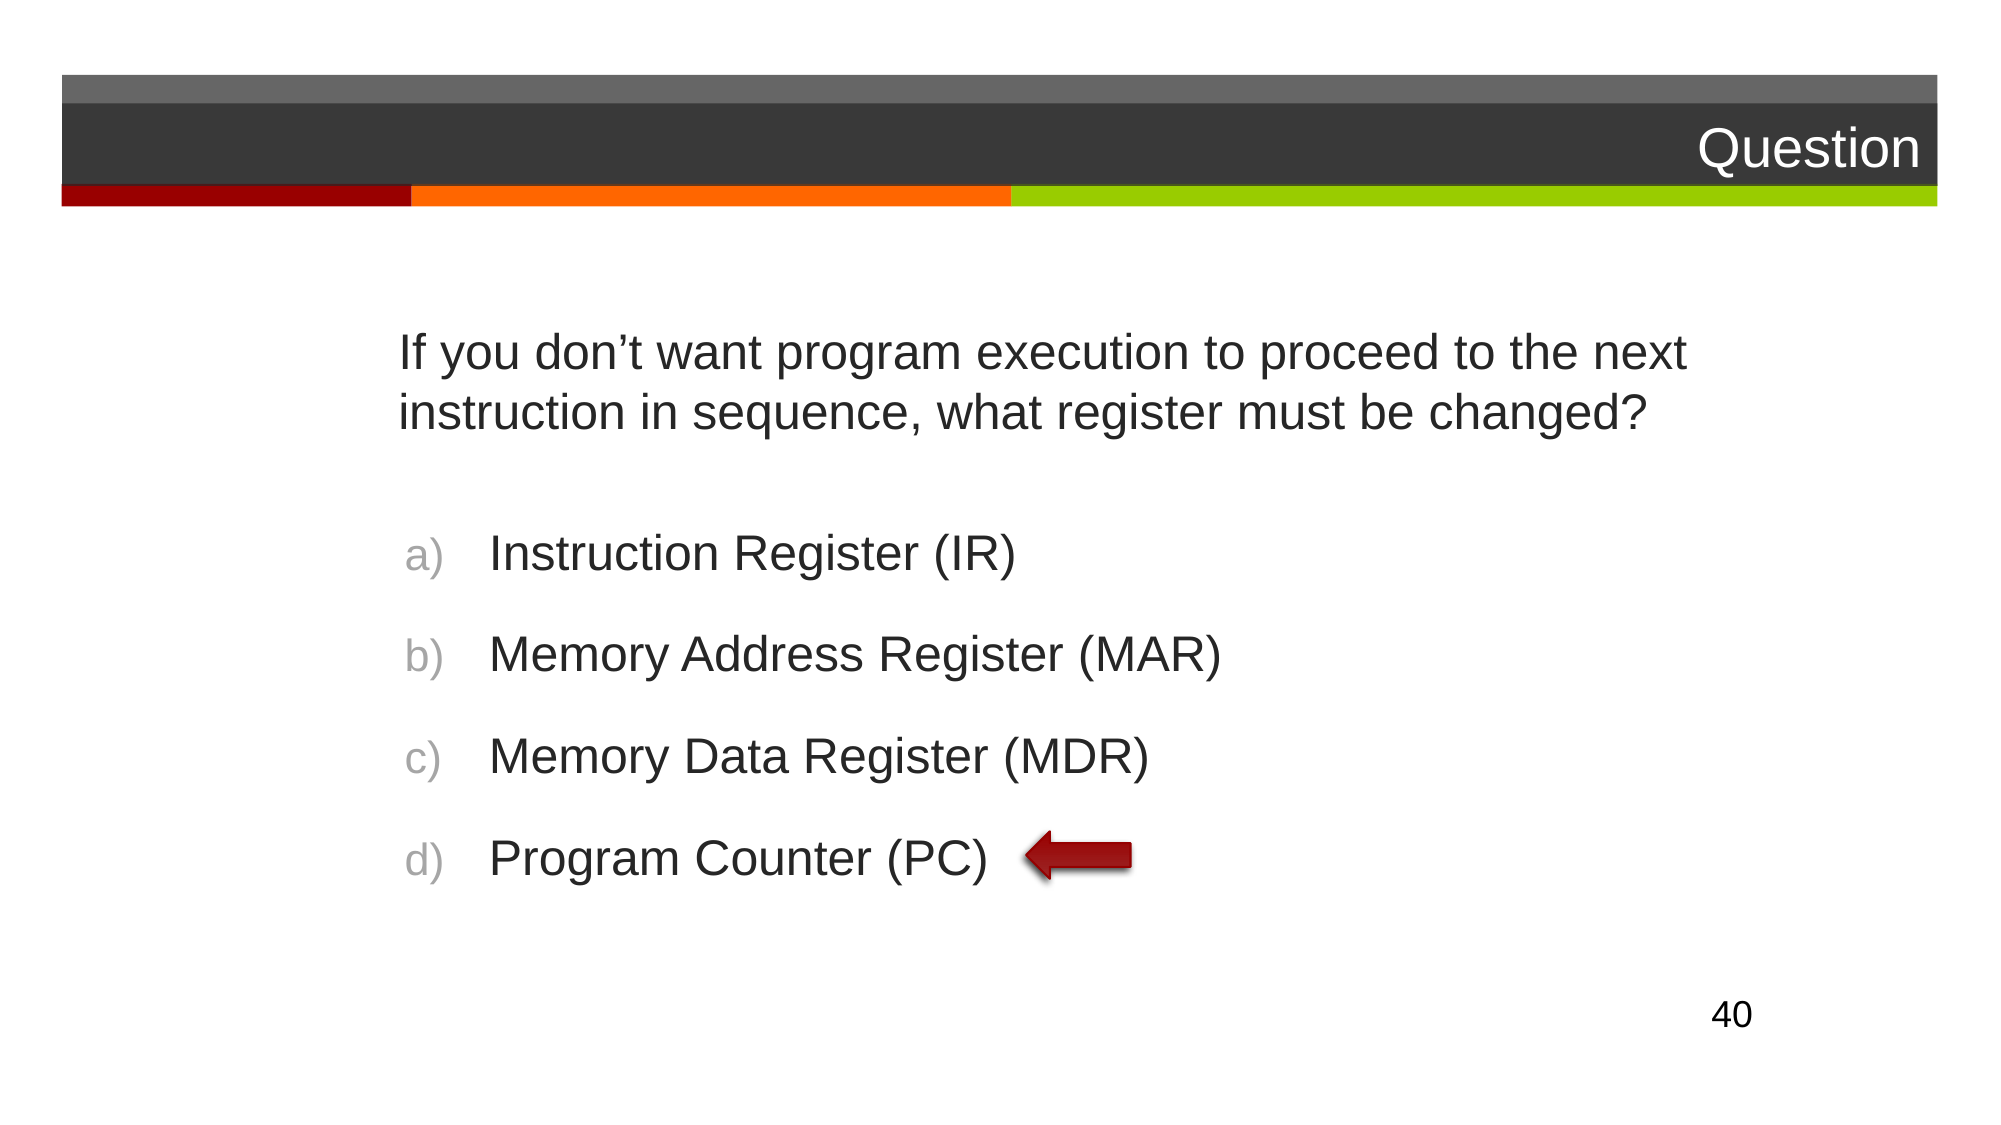

# Question
If you don’t want program execution to proceed to the next instruction in sequence, what register must be changed?

Instruction Register (IR)
Memory Address Register (MAR)
Memory Data Register (MDR)
Program Counter (PC)

40